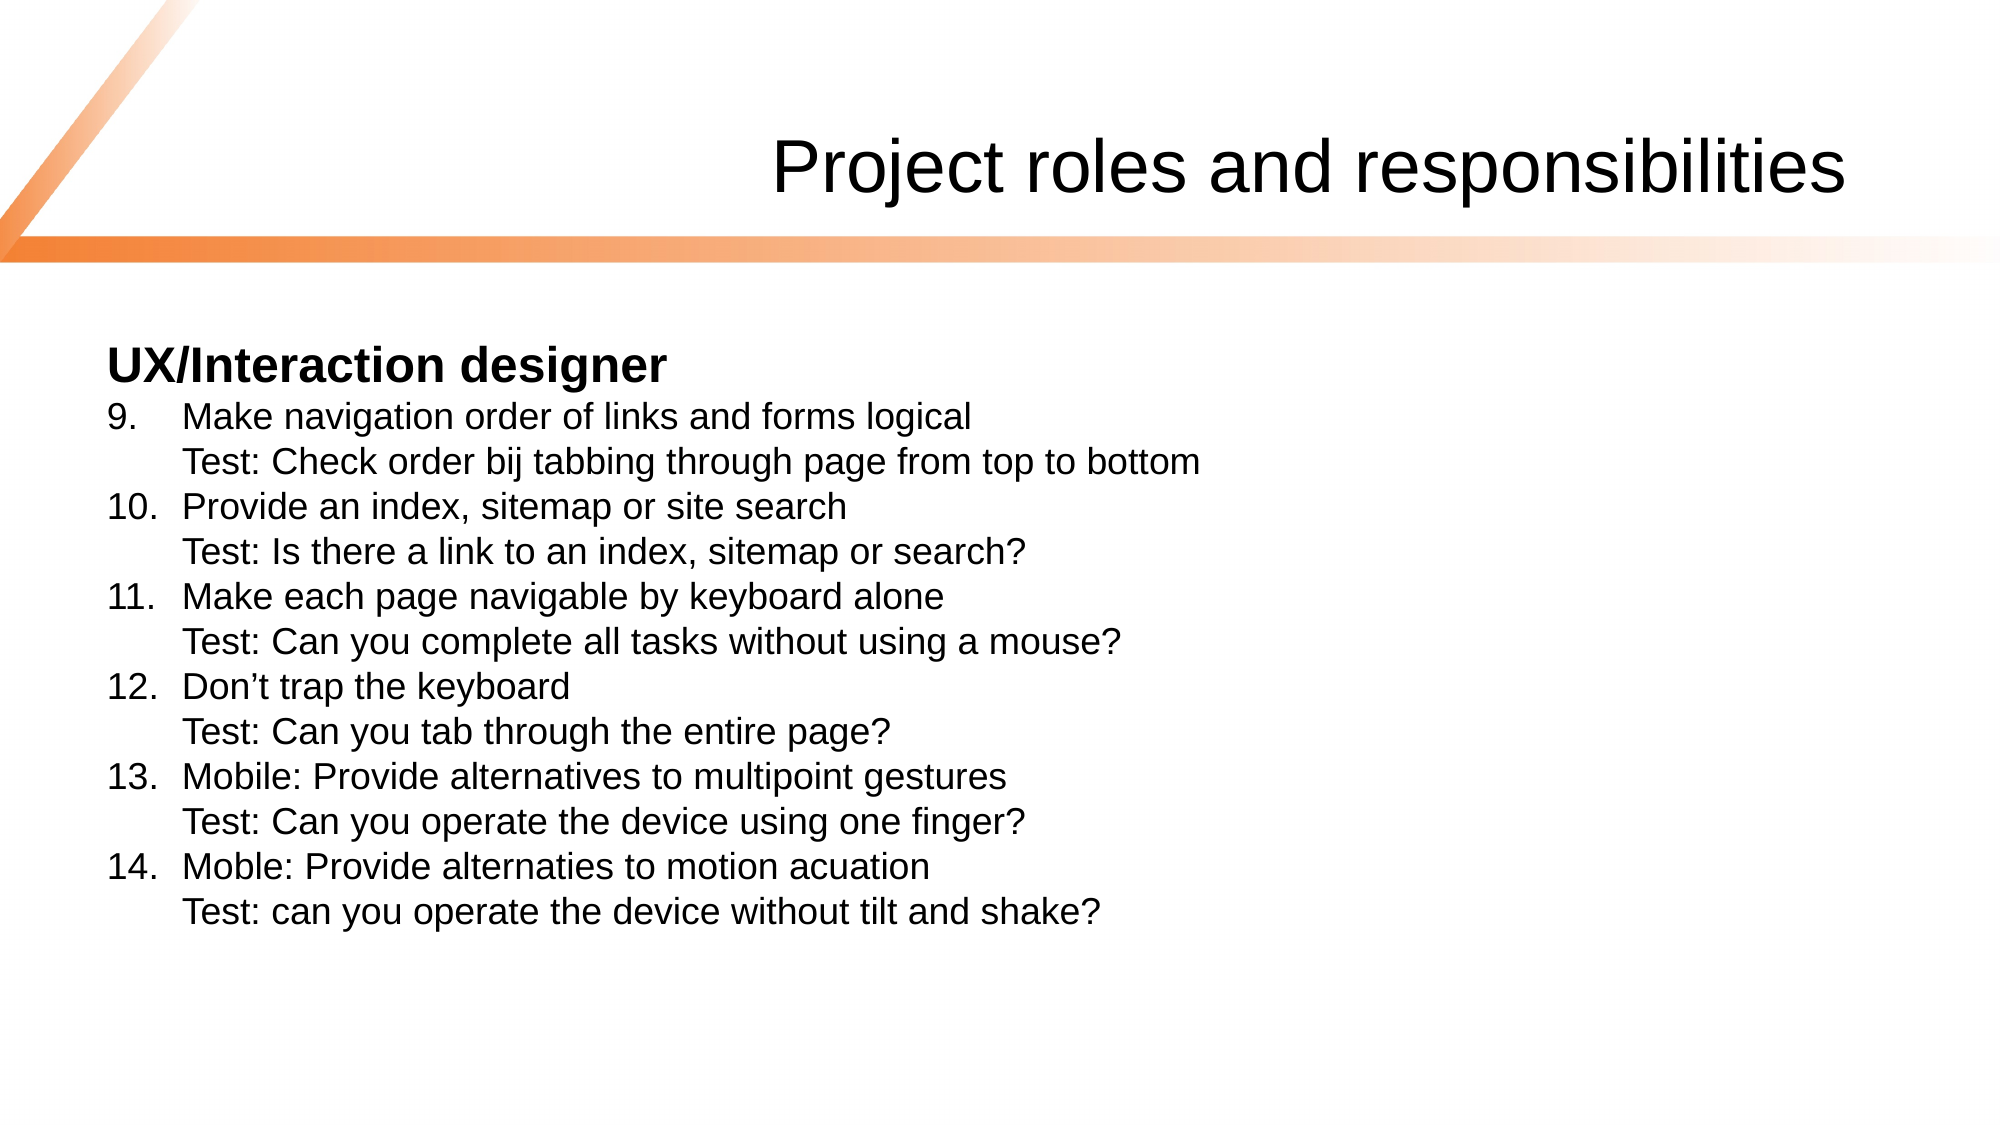

# Project roles and responsibilities
UX/Interaction designer
Make navigation order of links and forms logical
Test: Check order bij tabbing through page from top to bottom
Provide an index, sitemap or site search
Test: Is there a link to an index, sitemap or search?
Make each page navigable by keyboard alone
Test: Can you complete all tasks without using a mouse?
Don’t trap the keyboard
Test: Can you tab through the entire page?
Mobile: Provide alternatives to multipoint gestures
Test: Can you operate the device using one finger?
Moble: Provide alternaties to motion acuation
Test: can you operate the device without tilt and shake?